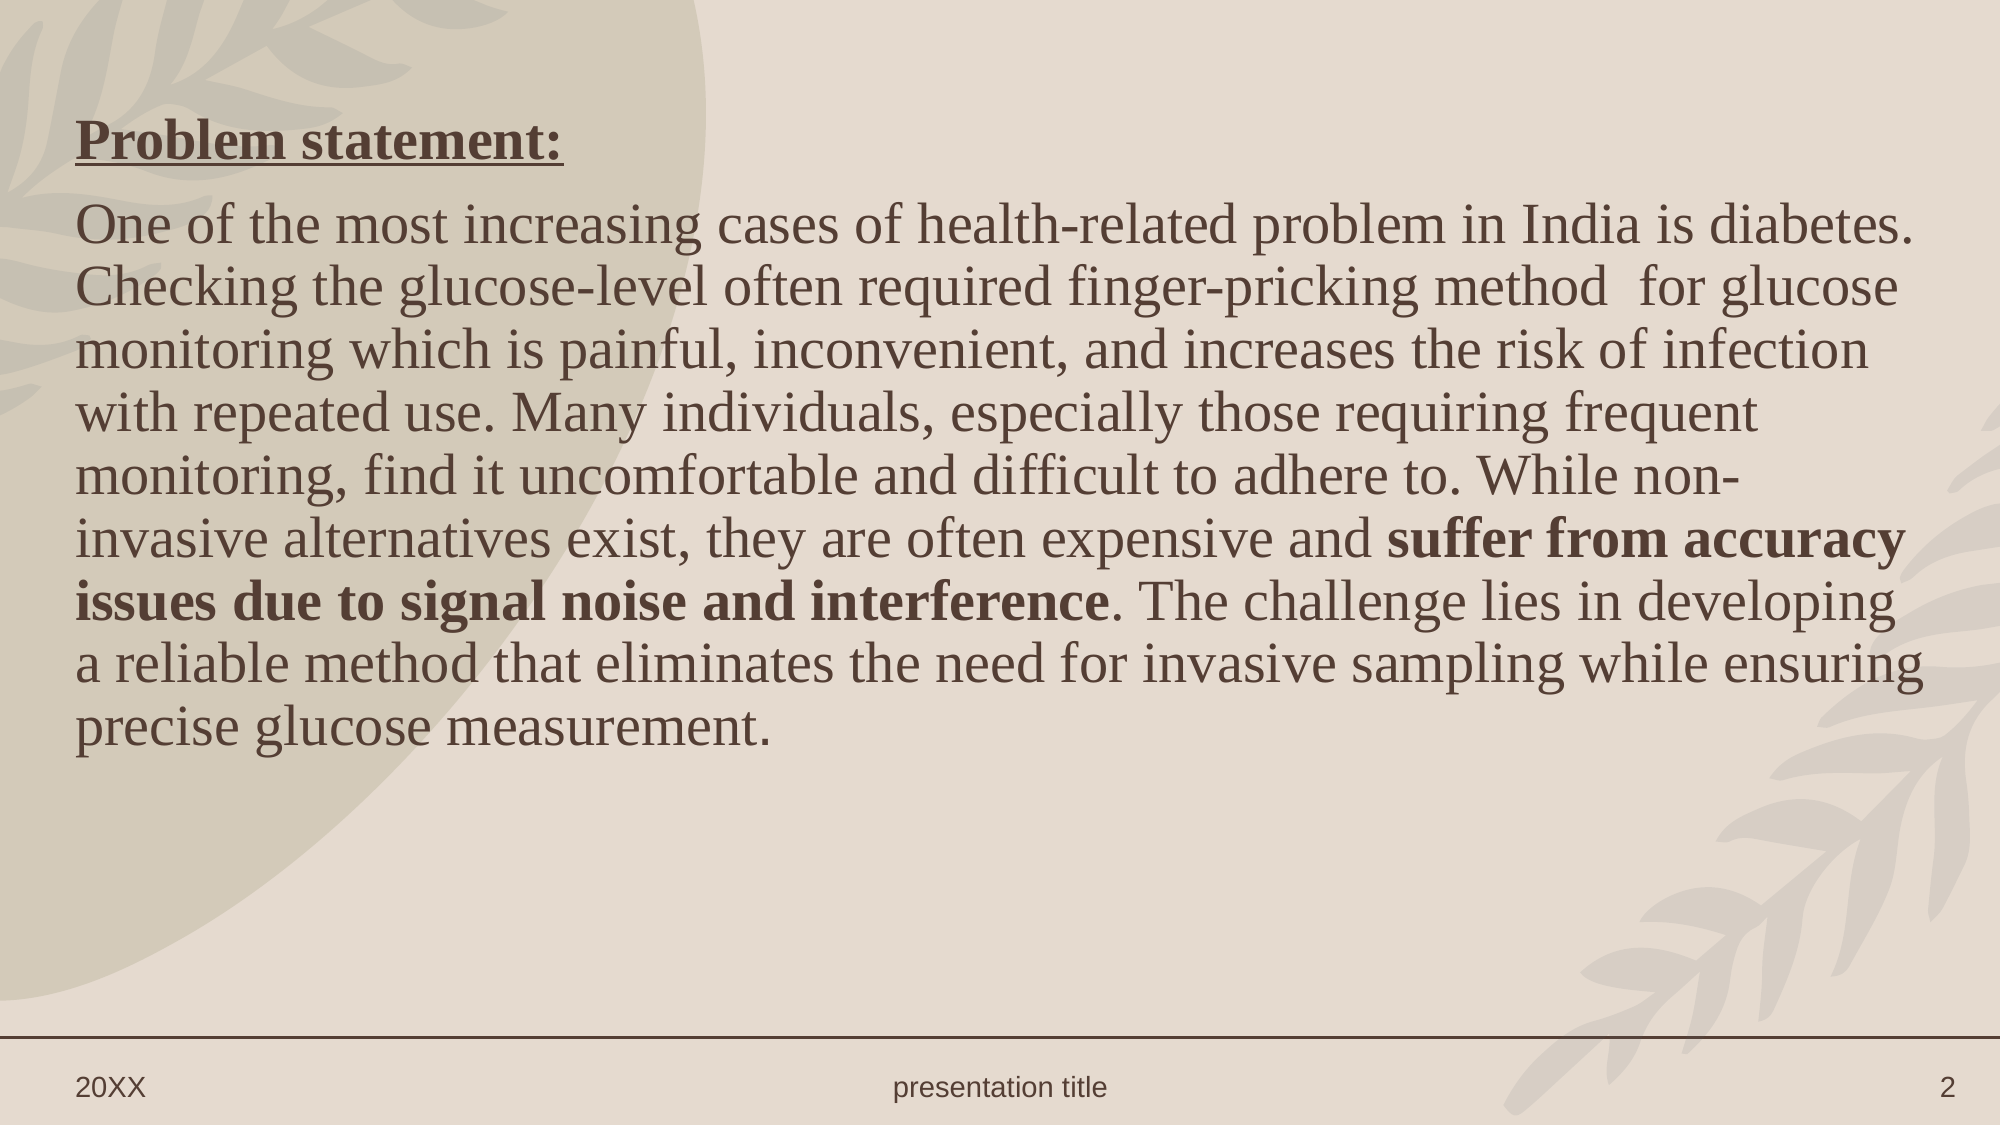

Problem statement:
One of the most increasing cases of health-related problem in India is diabetes. Checking the glucose-level often required finger-pricking method  for glucose monitoring which is painful, inconvenient, and increases the risk of infection with repeated use. Many individuals, especially those requiring frequent monitoring, find it uncomfortable and difficult to adhere to. While non-invasive alternatives exist, they are often expensive and suffer from accuracy issues due to signal noise and interference. The challenge lies in developing a reliable method that eliminates the need for invasive sampling while ensuring precise glucose measurement.
20XX
presentation title
2